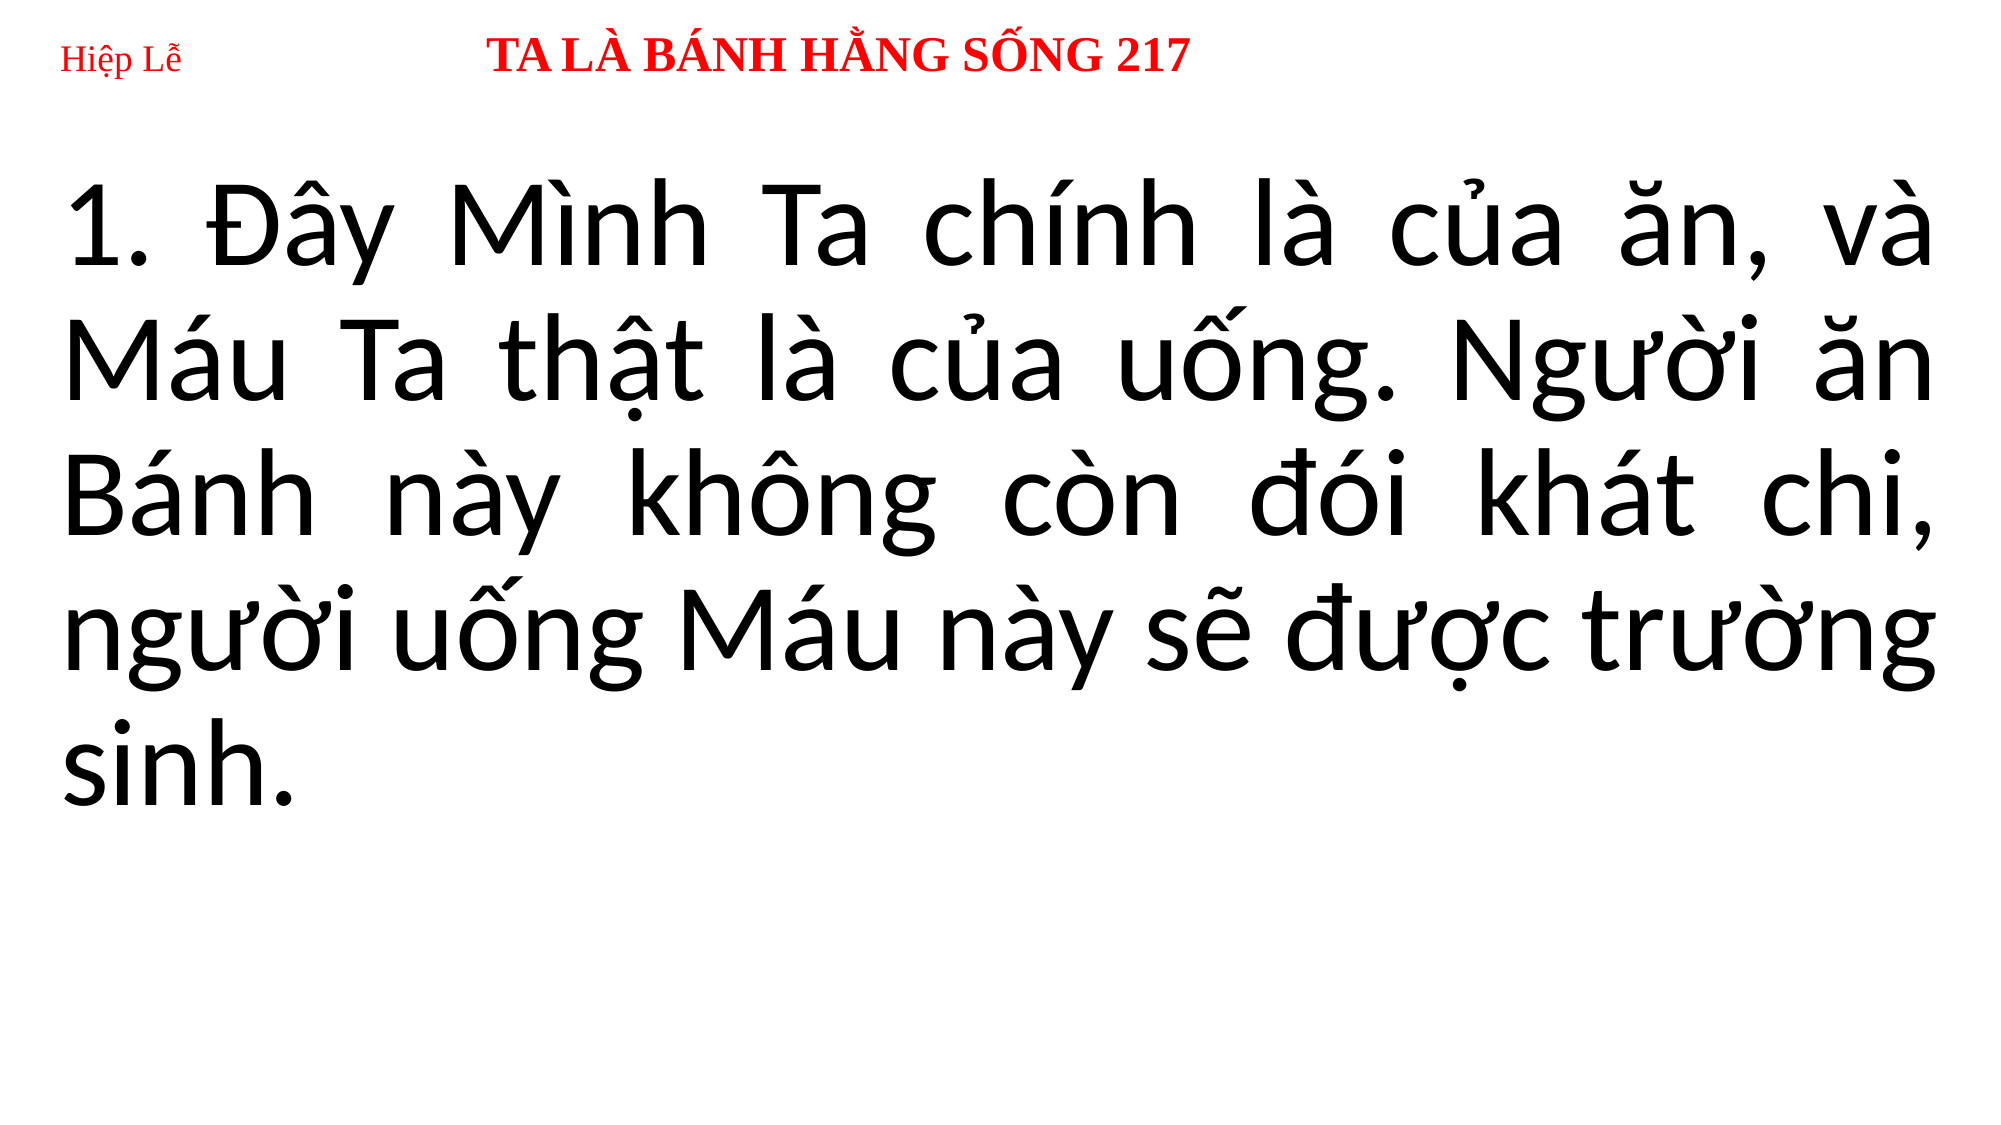

# Hiệp Lễ                                TA LÀ BÁNH HẰNG SỐNG 217
1. Đây Mình Ta chính là của ăn, và Máu Ta thật là của uống. Người ăn Bánh này không còn đói khát chi, người uống Máu này sẽ được trường sinh.